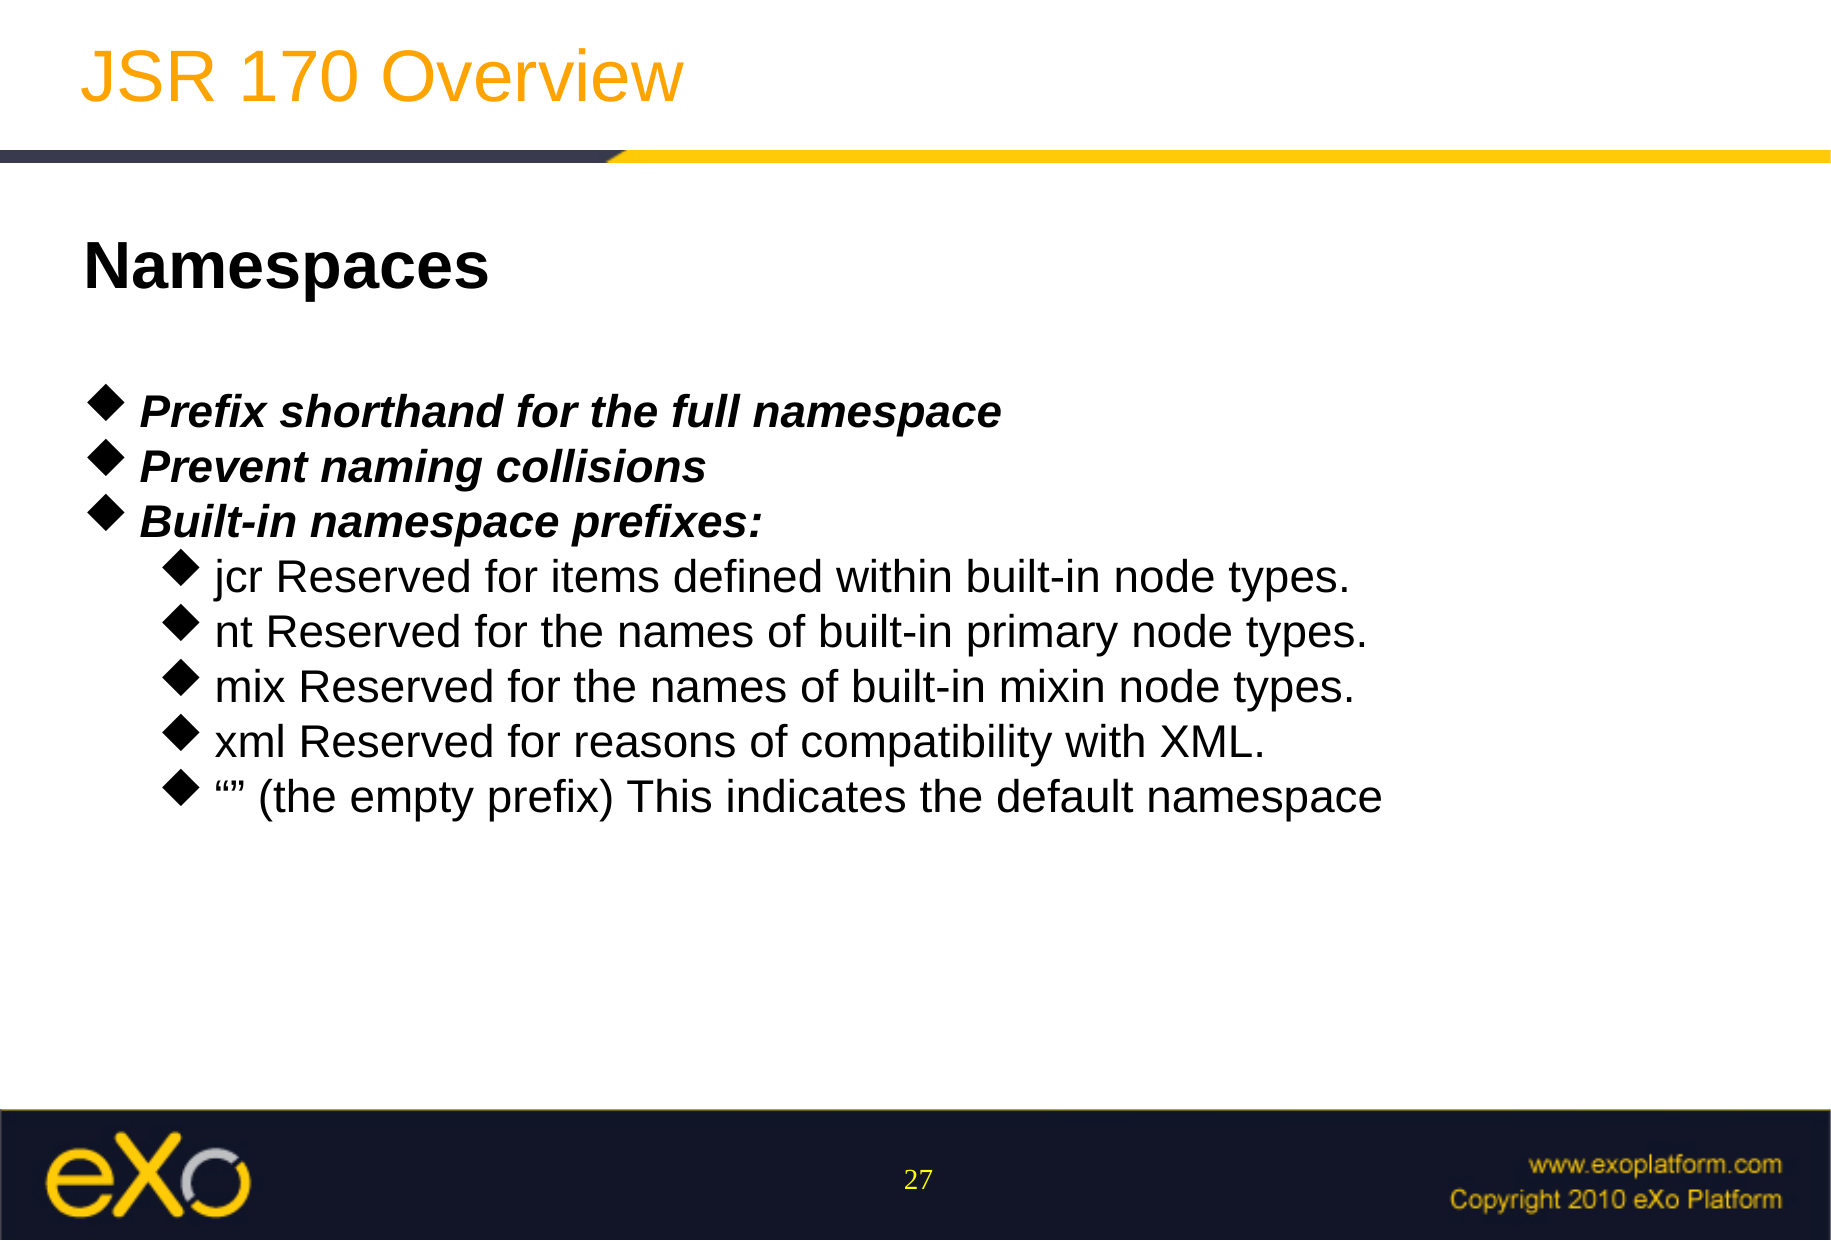

JSR 170 Overview
Namespaces

Prefix shorthand for the full namespace
Prevent naming collisions
Built-in namespace prefixes:
jcr Reserved for items defined within built-in node types.
nt Reserved for the names of built-in primary node types.
mix Reserved for the names of built-in mixin node types.
xml Reserved for reasons of compatibility with XML.
“” (the empty prefix) This indicates the default namespace